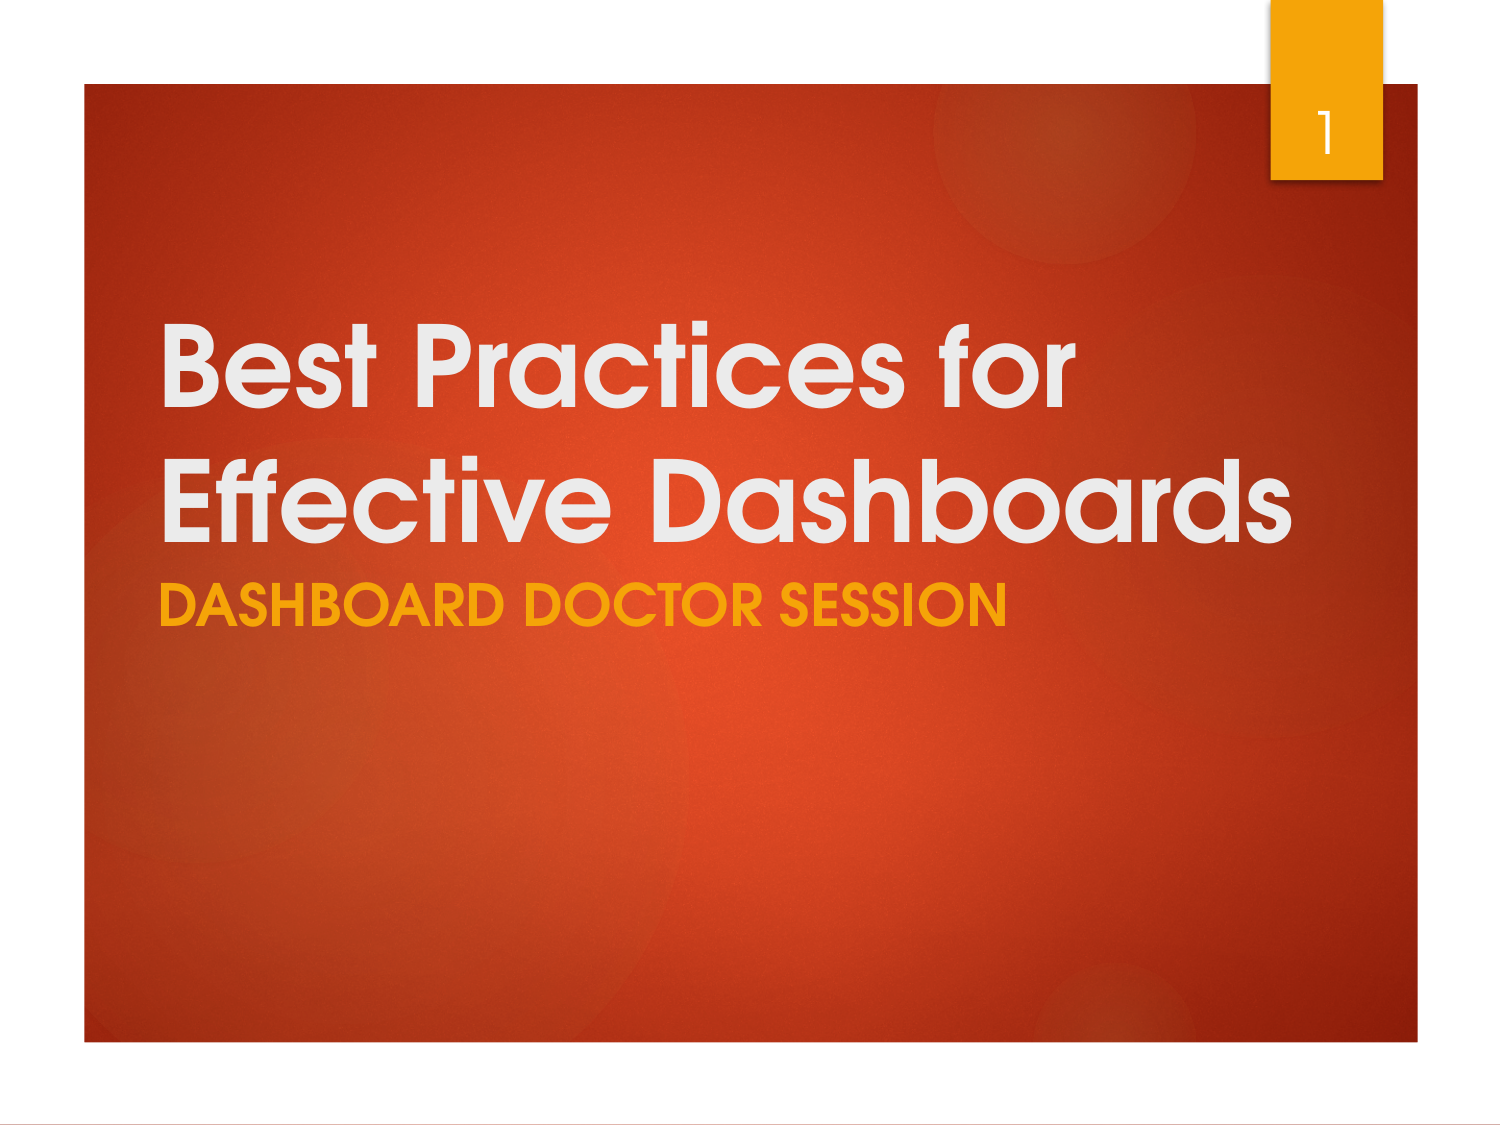

1
# Best Practices for Effective Dashboards
Dashboard Doctor Session